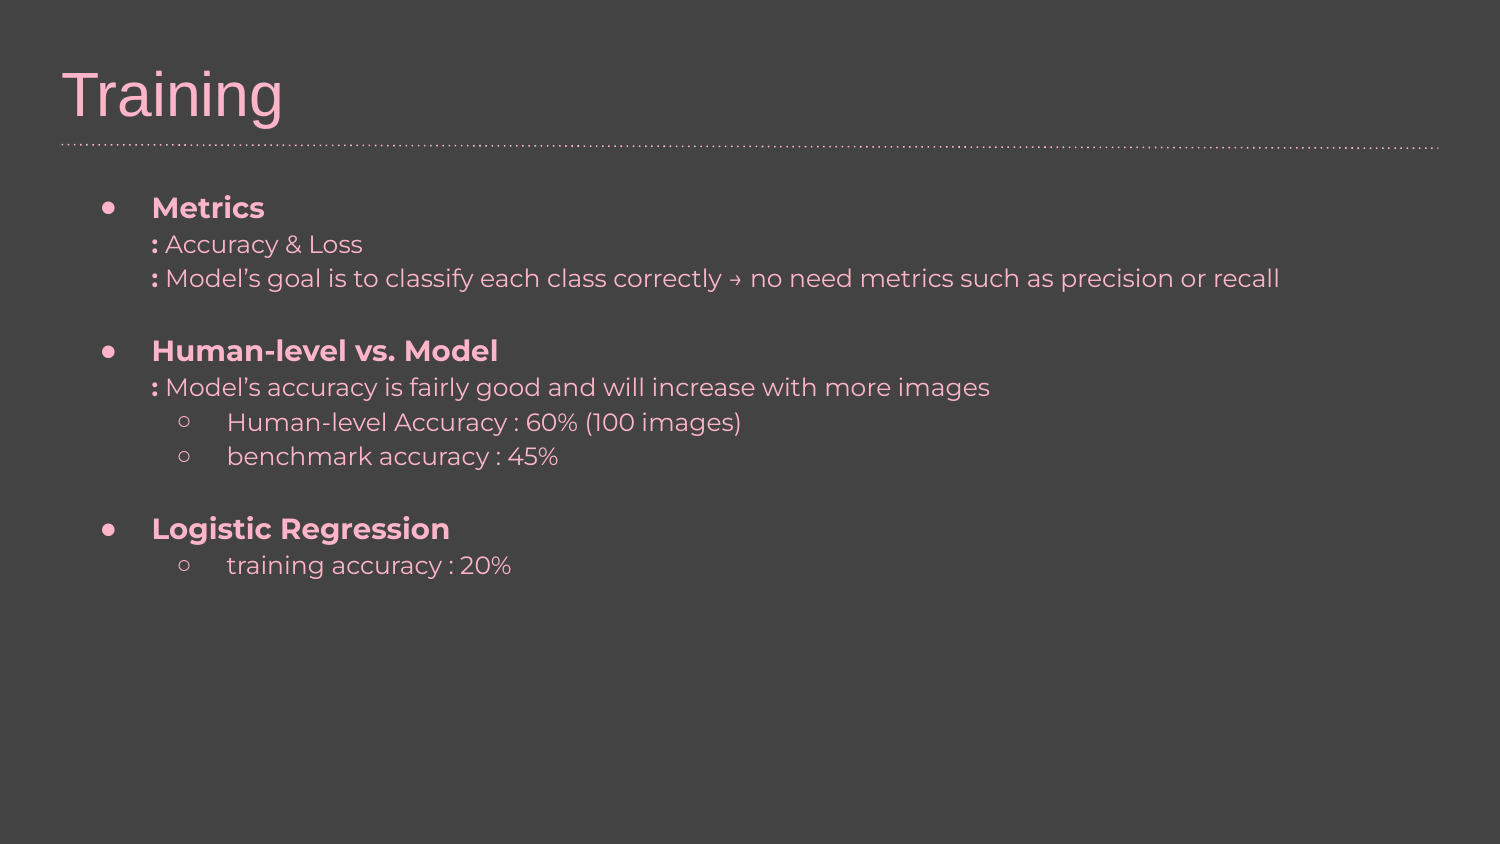

Training
Metrics
: Accuracy & Loss
: Model’s goal is to classify each class correctly → no need metrics such as precision or recall

Human-level vs. Model
: Model’s accuracy is fairly good and will increase with more images
Human-level Accuracy : 60% (100 images)
benchmark accuracy : 45%

Logistic Regression
training accuracy : 20%